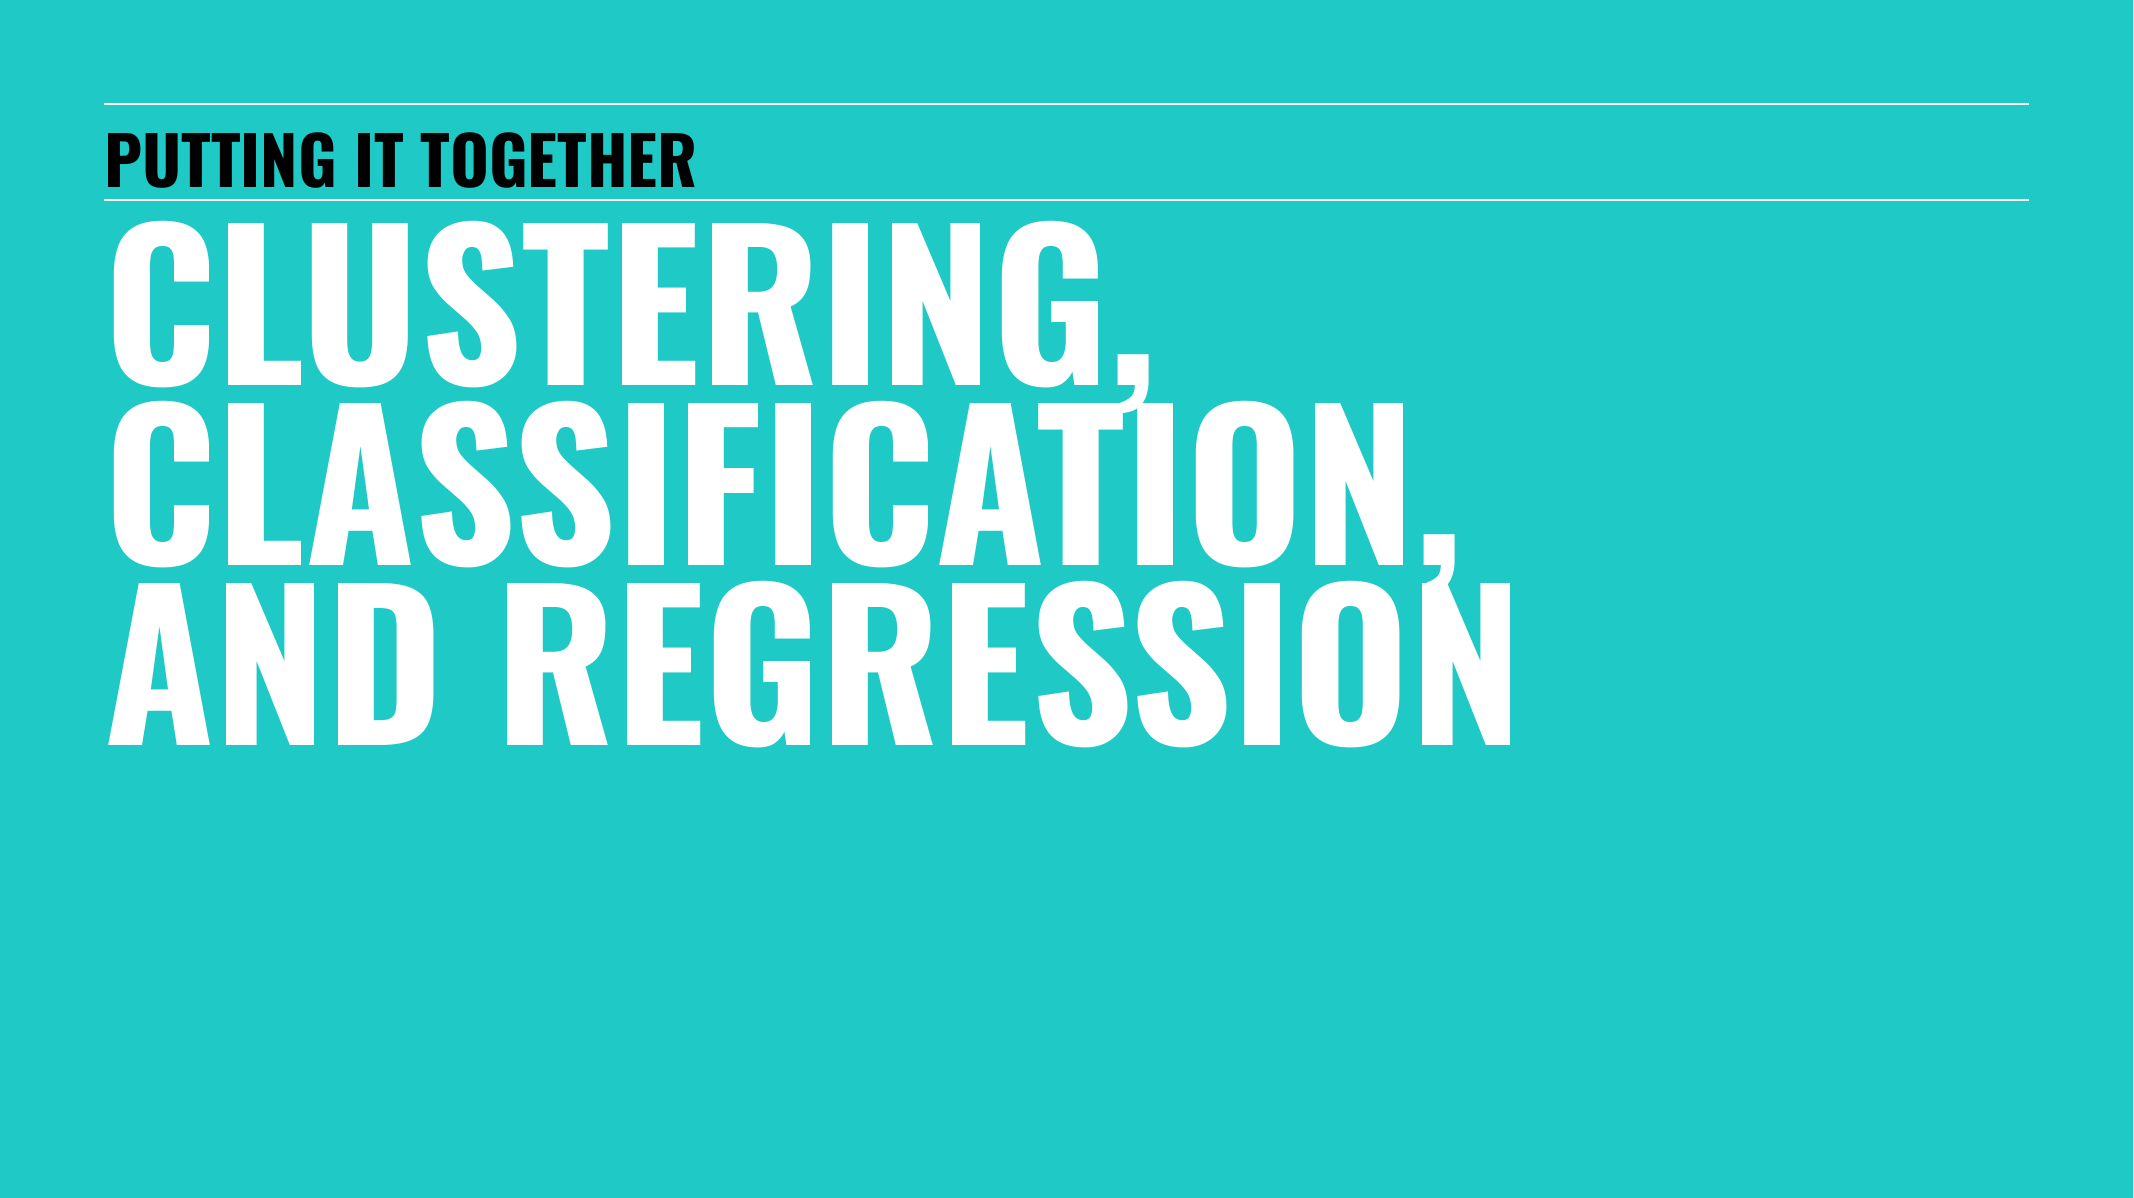

PUTTING IT TOGETHER
CLUSTERING, CLASSIFICATION,
AND REGRESSION